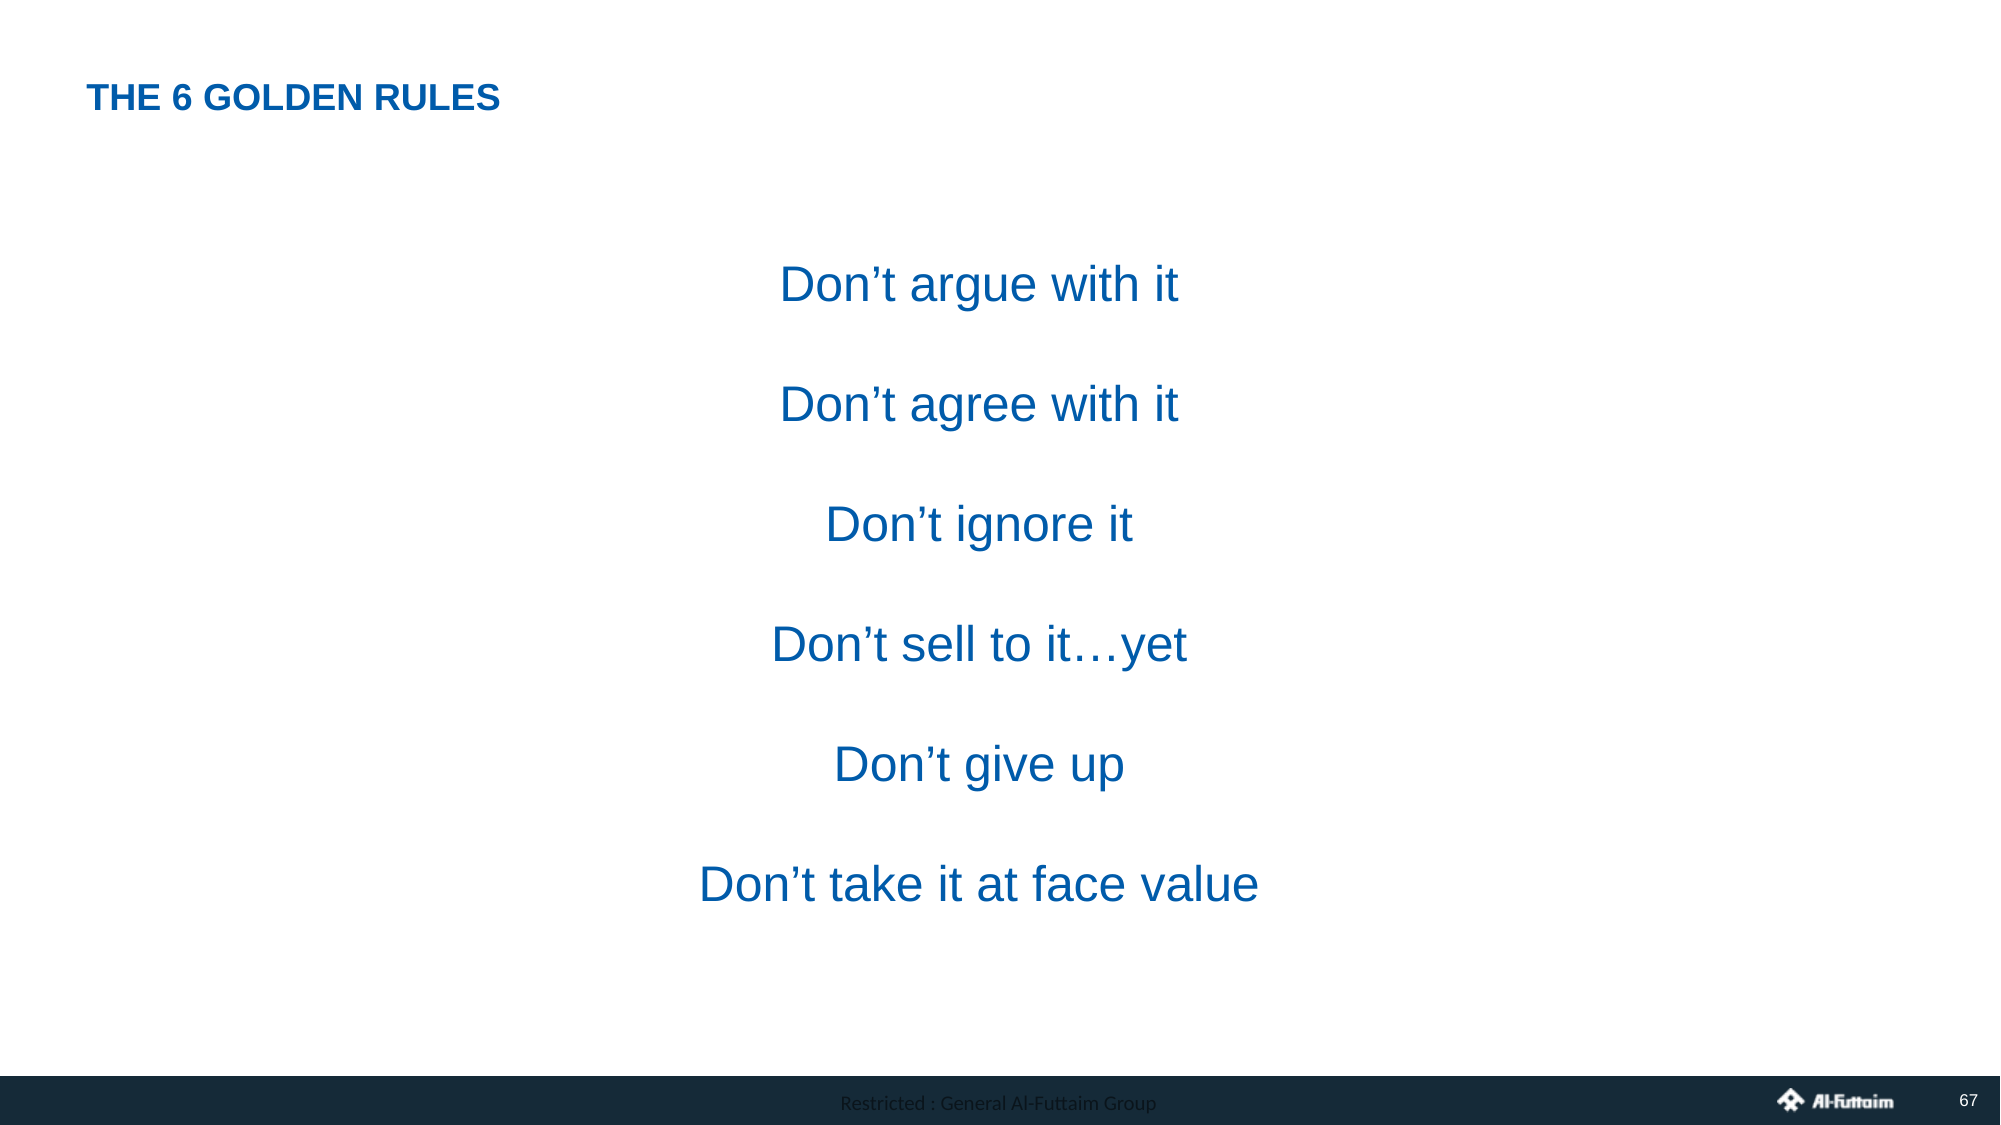

THE 6 GOLDEN RULES
Don’t argue with it
Don’t agree with it
Don’t ignore it
Don’t sell to it…yet
Don’t give up
Don’t take it at face value